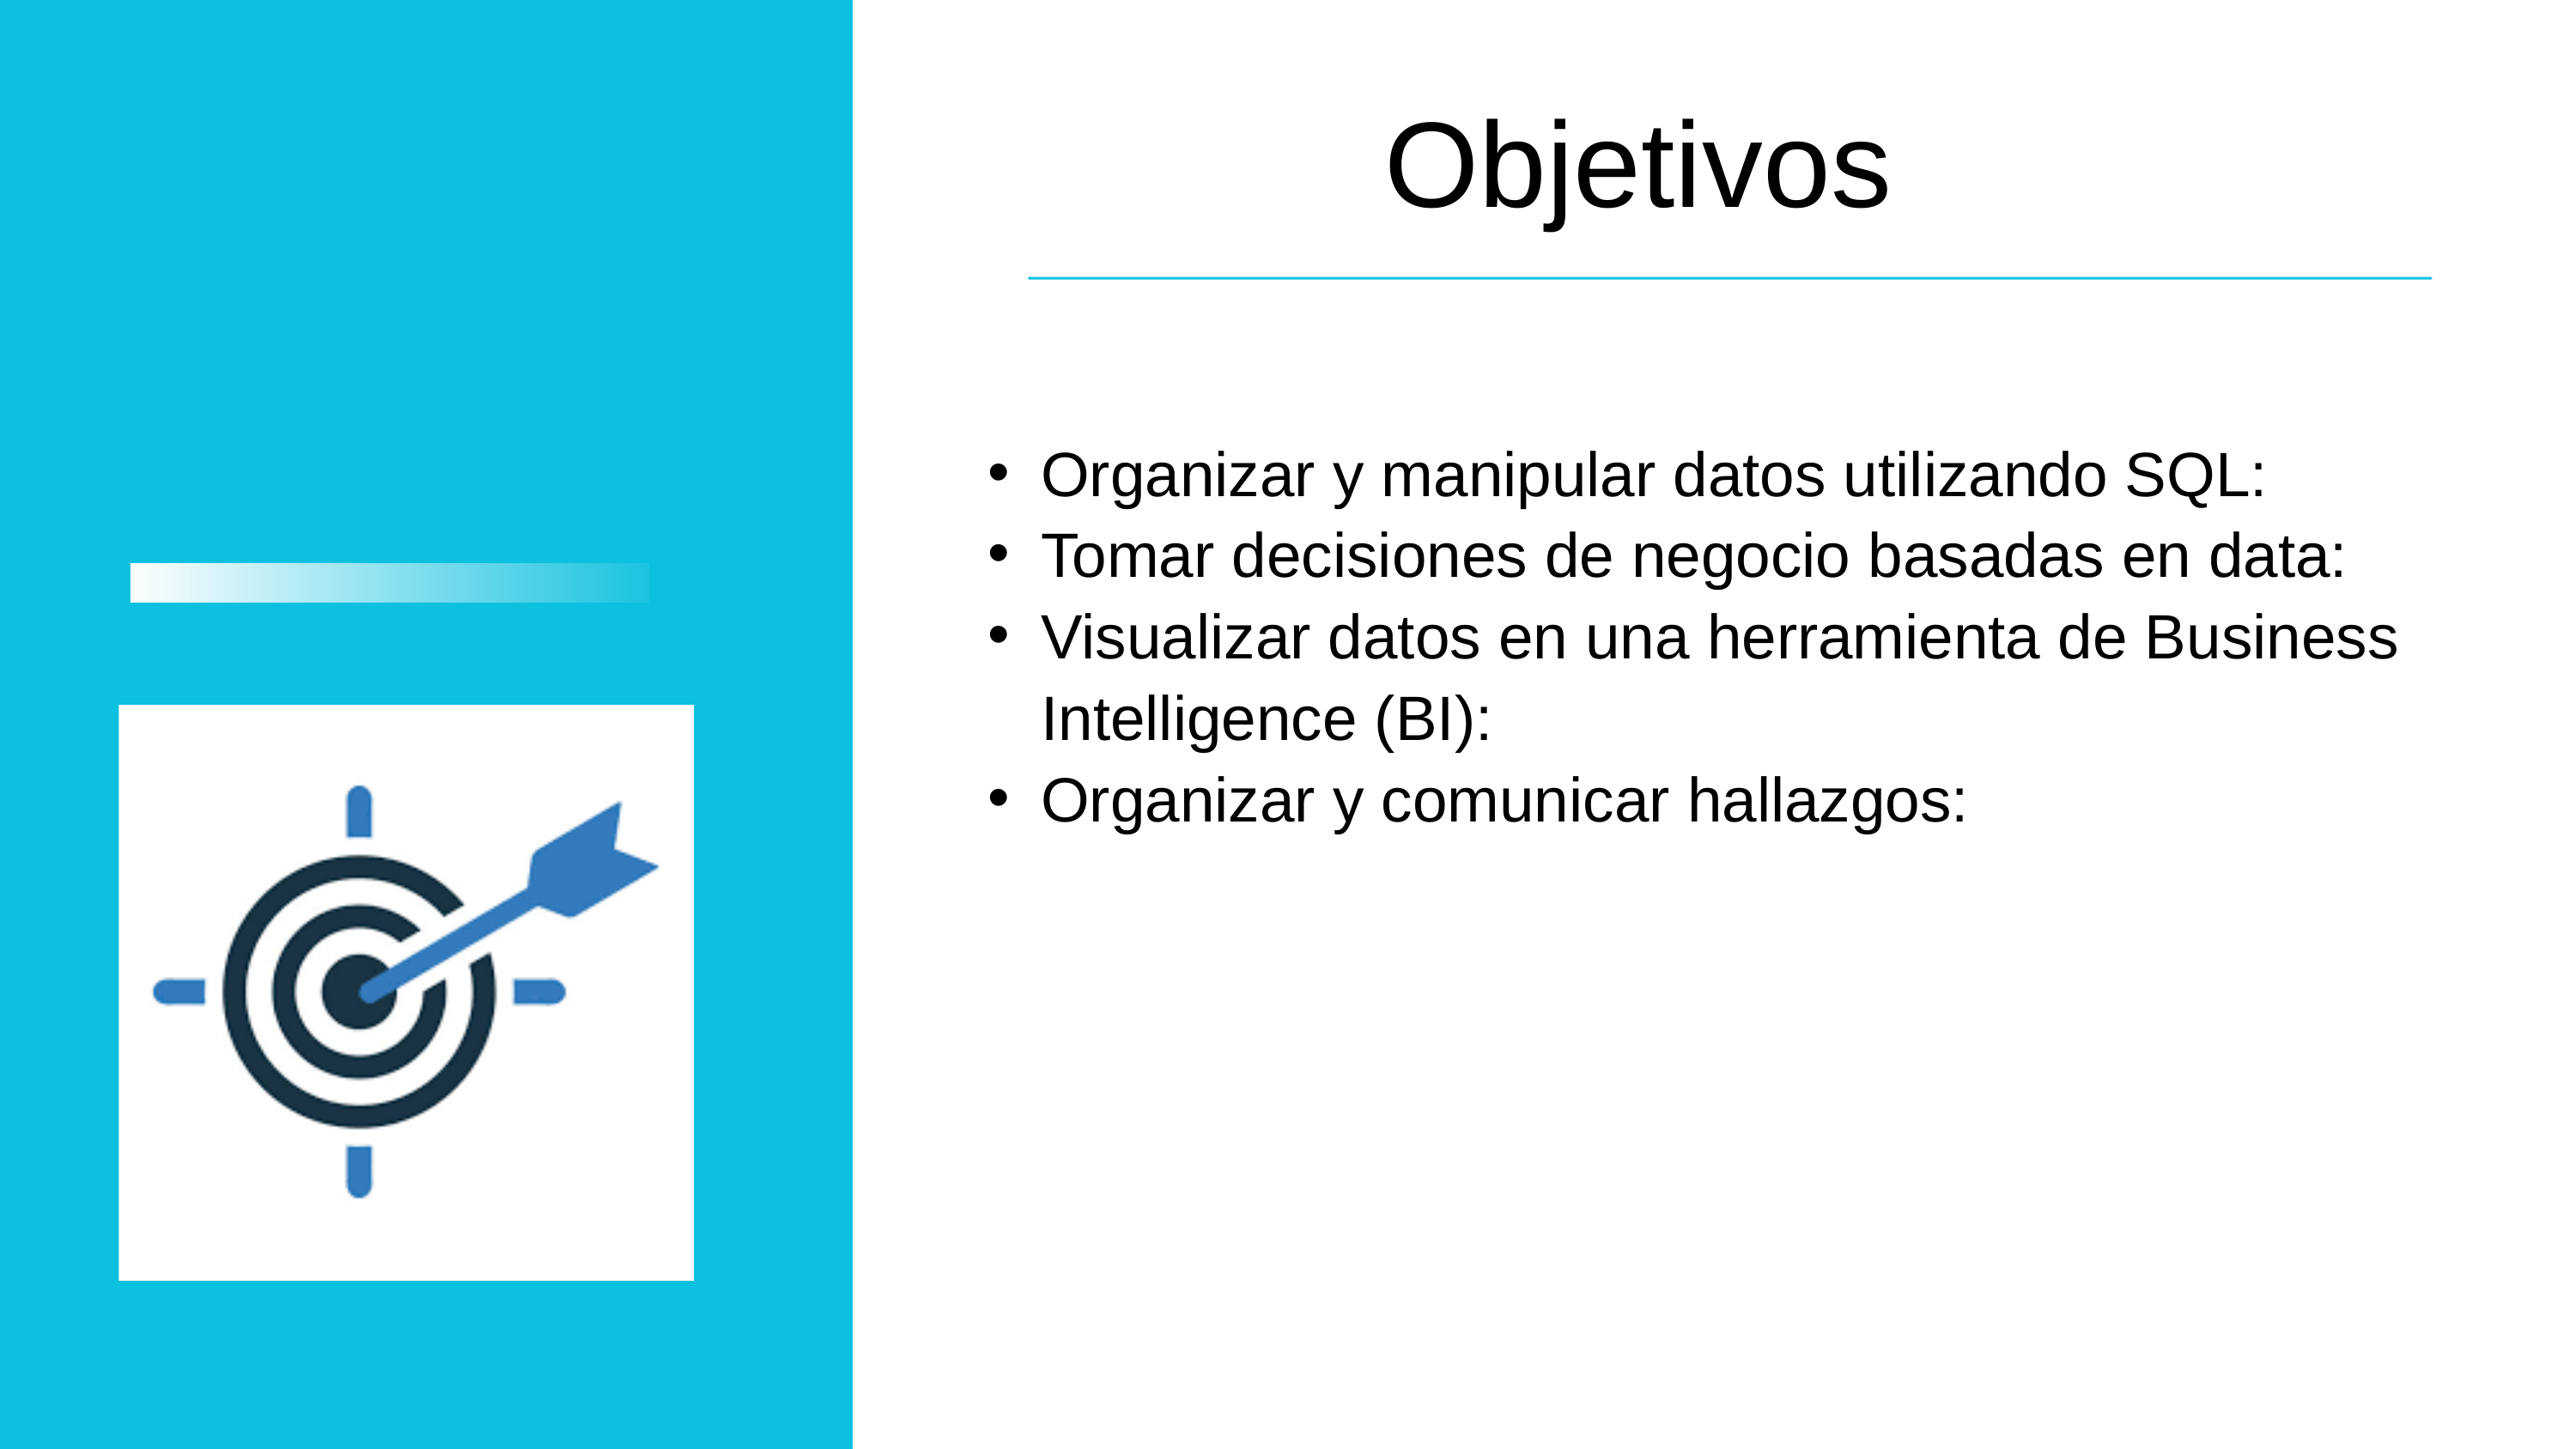

Objetivos

Organizar y manipular datos utilizando SQL:
Tomar decisiones de negocio basadas en data:
Visualizar datos en una herramienta de Business Intelligence (BI):
Organizar y comunicar hallazgos: